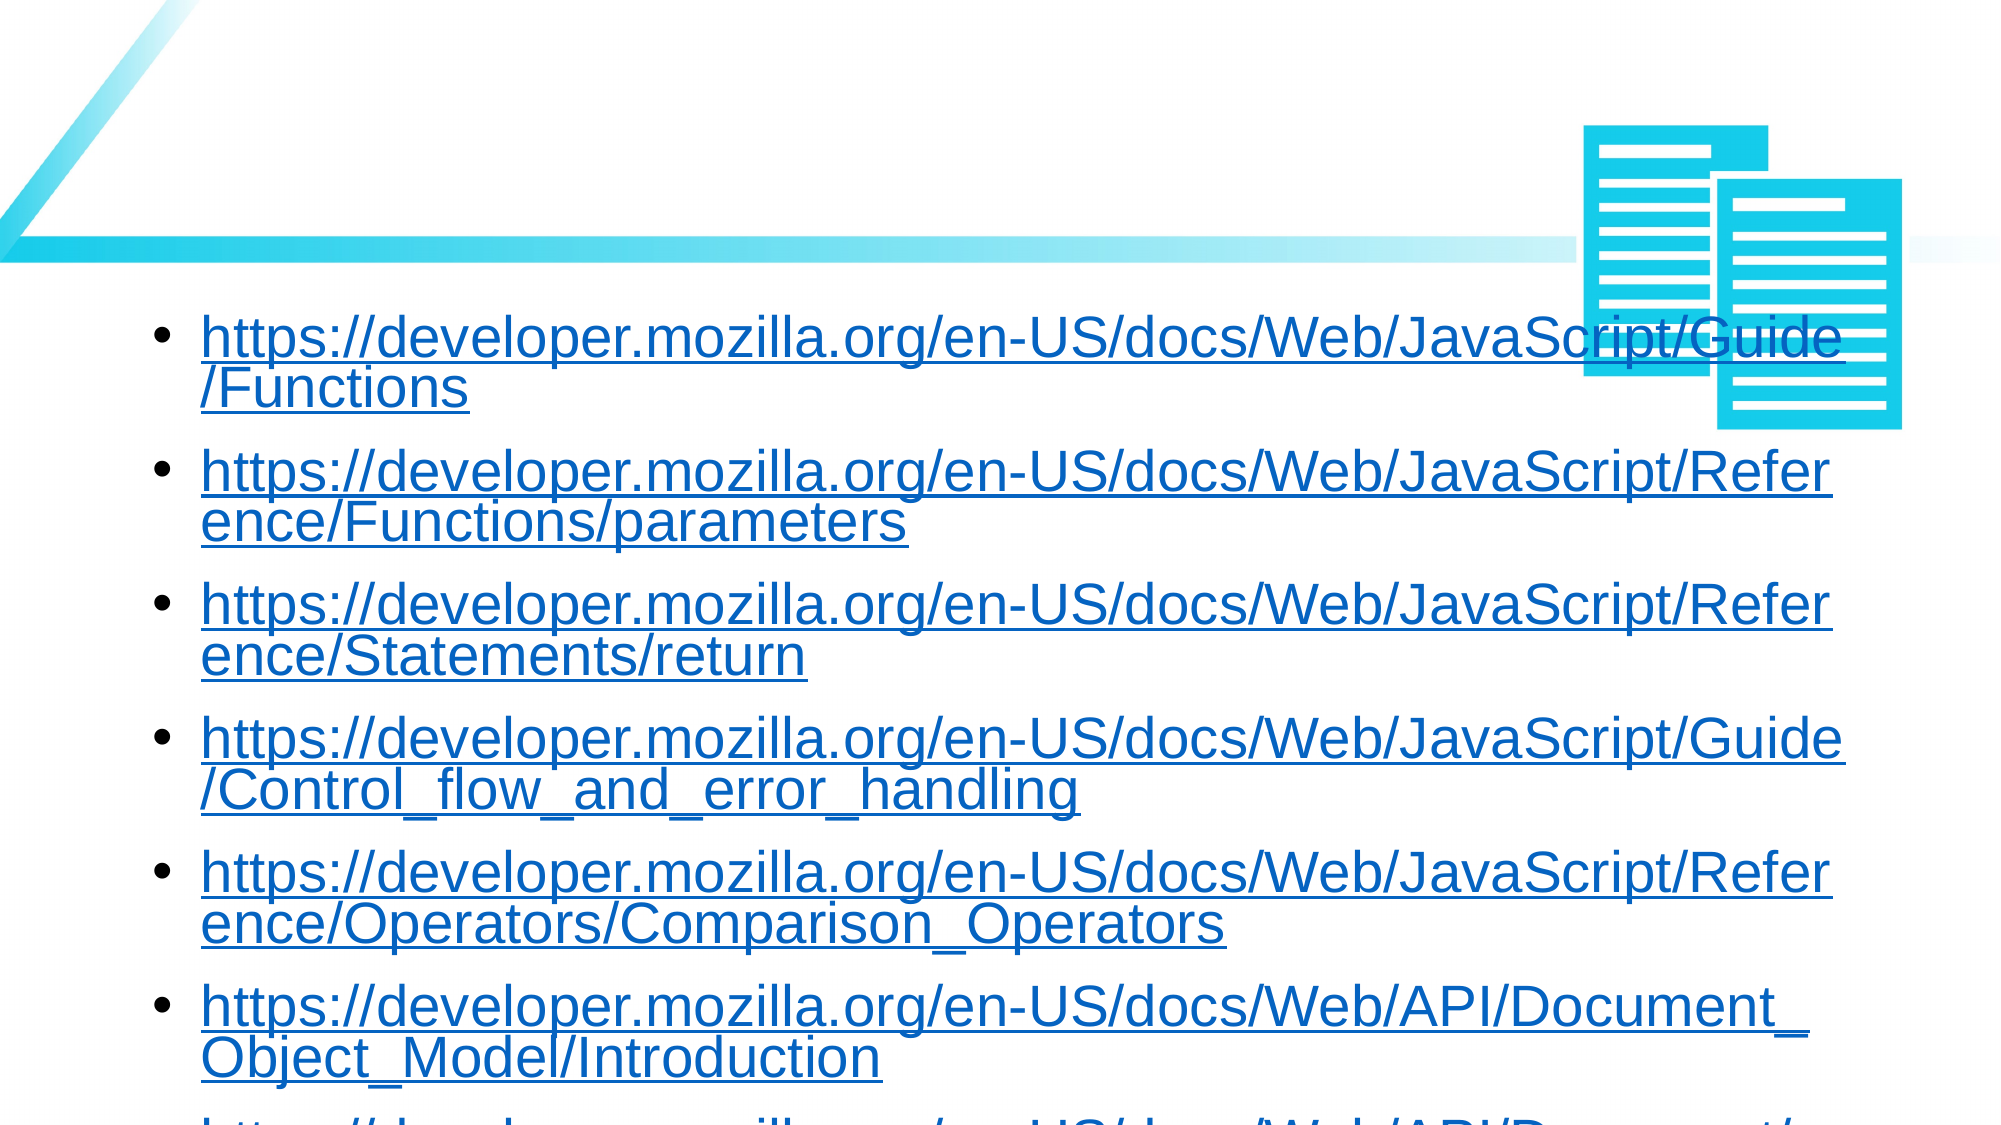

#
https://developer.mozilla.org/en-US/docs/Web/JavaScript/Guide/Functions
https://developer.mozilla.org/en-US/docs/Web/JavaScript/Reference/Functions/parameters
https://developer.mozilla.org/en-US/docs/Web/JavaScript/Reference/Statements/return
https://developer.mozilla.org/en-US/docs/Web/JavaScript/Guide/Control_flow_and_error_handling
https://developer.mozilla.org/en-US/docs/Web/JavaScript/Reference/Operators/Comparison_Operators
https://developer.mozilla.org/en-US/docs/Web/API/Document_Object_Model/Introduction
https://developer.mozilla.org/en-US/docs/Web/API/Document/querySelectorAll
https://developer.mozilla.org/en-US/docs/Web/API/Element/querySelector